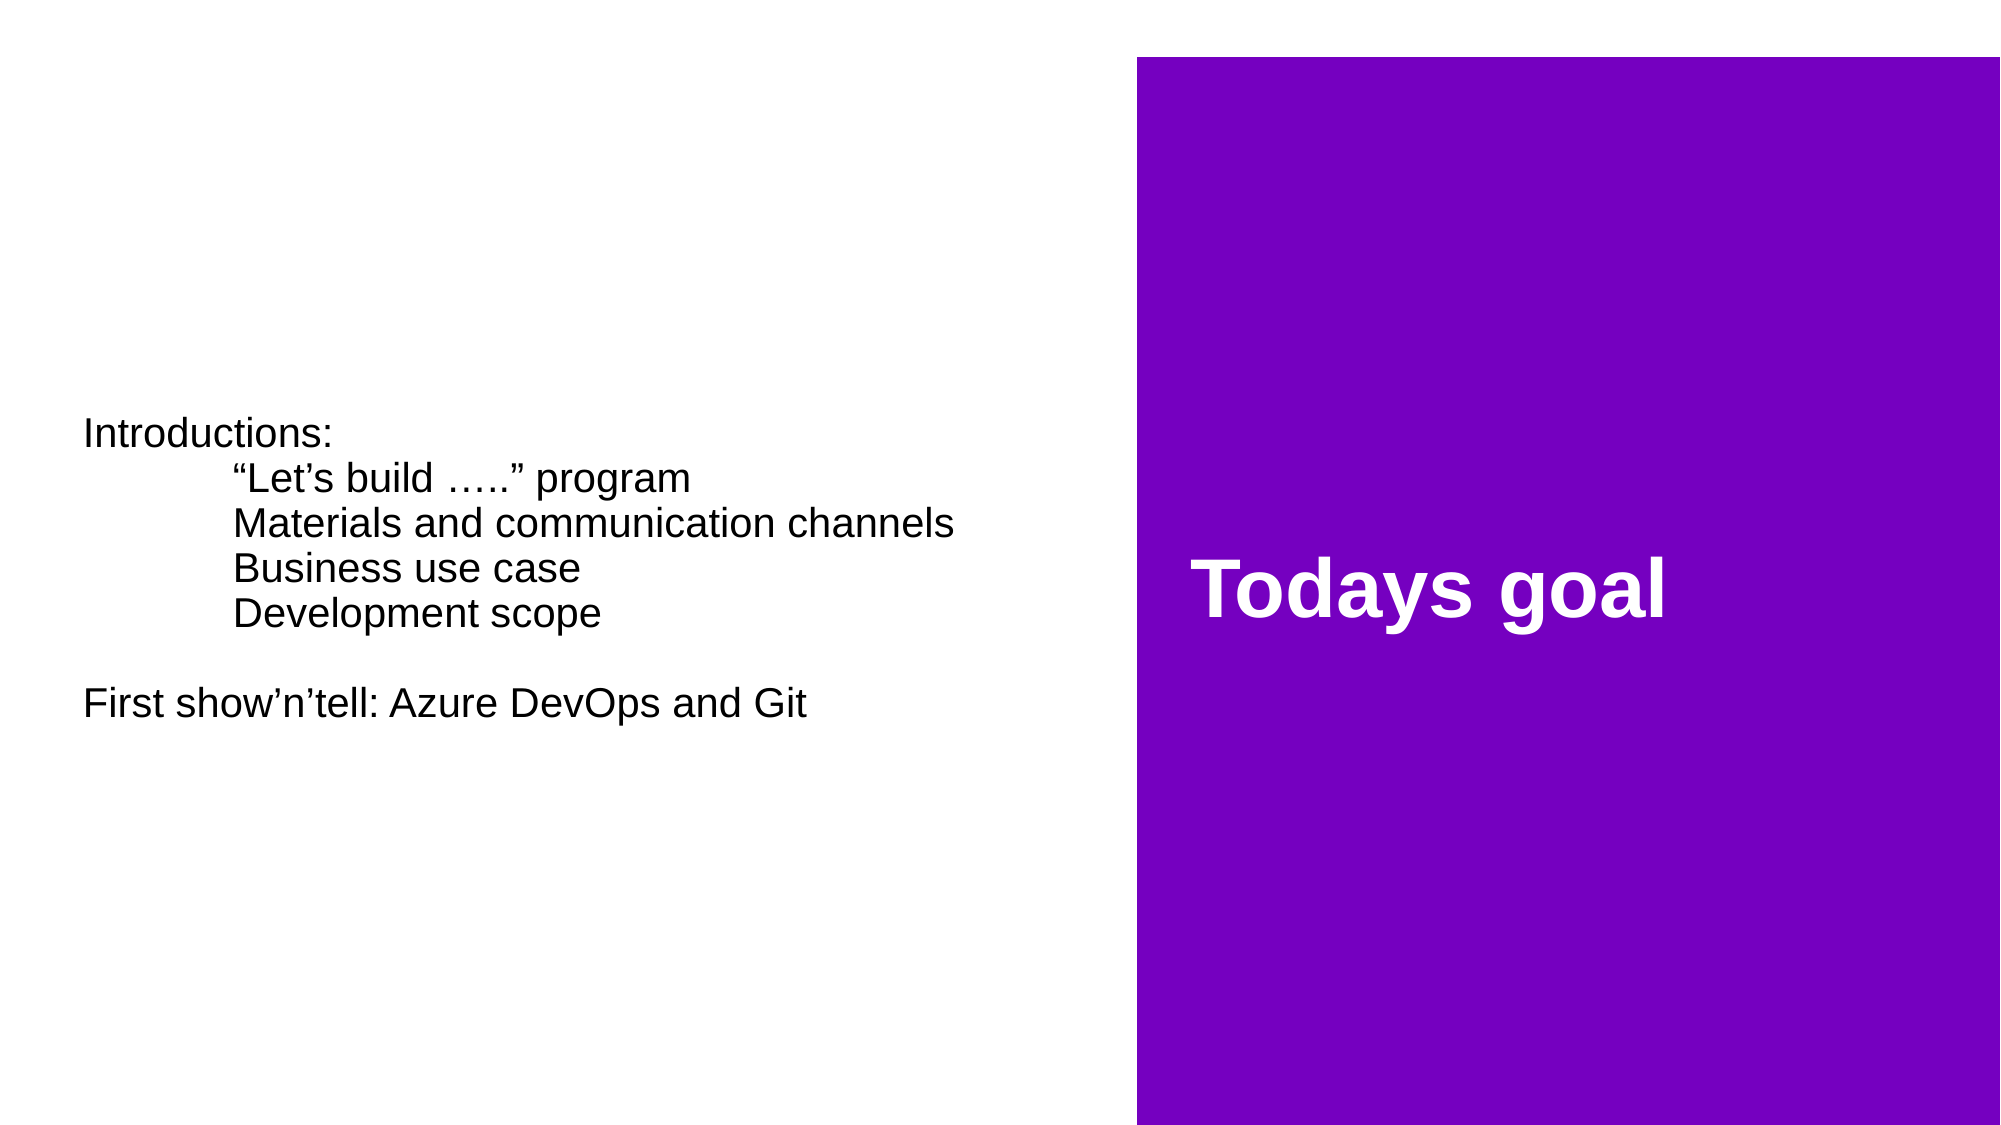

Todays goal
Introductions:
	“Let’s build …..” program
	Materials and communication channels
	Business use case
	Development scope

First show’n’tell: Azure DevOps and Git